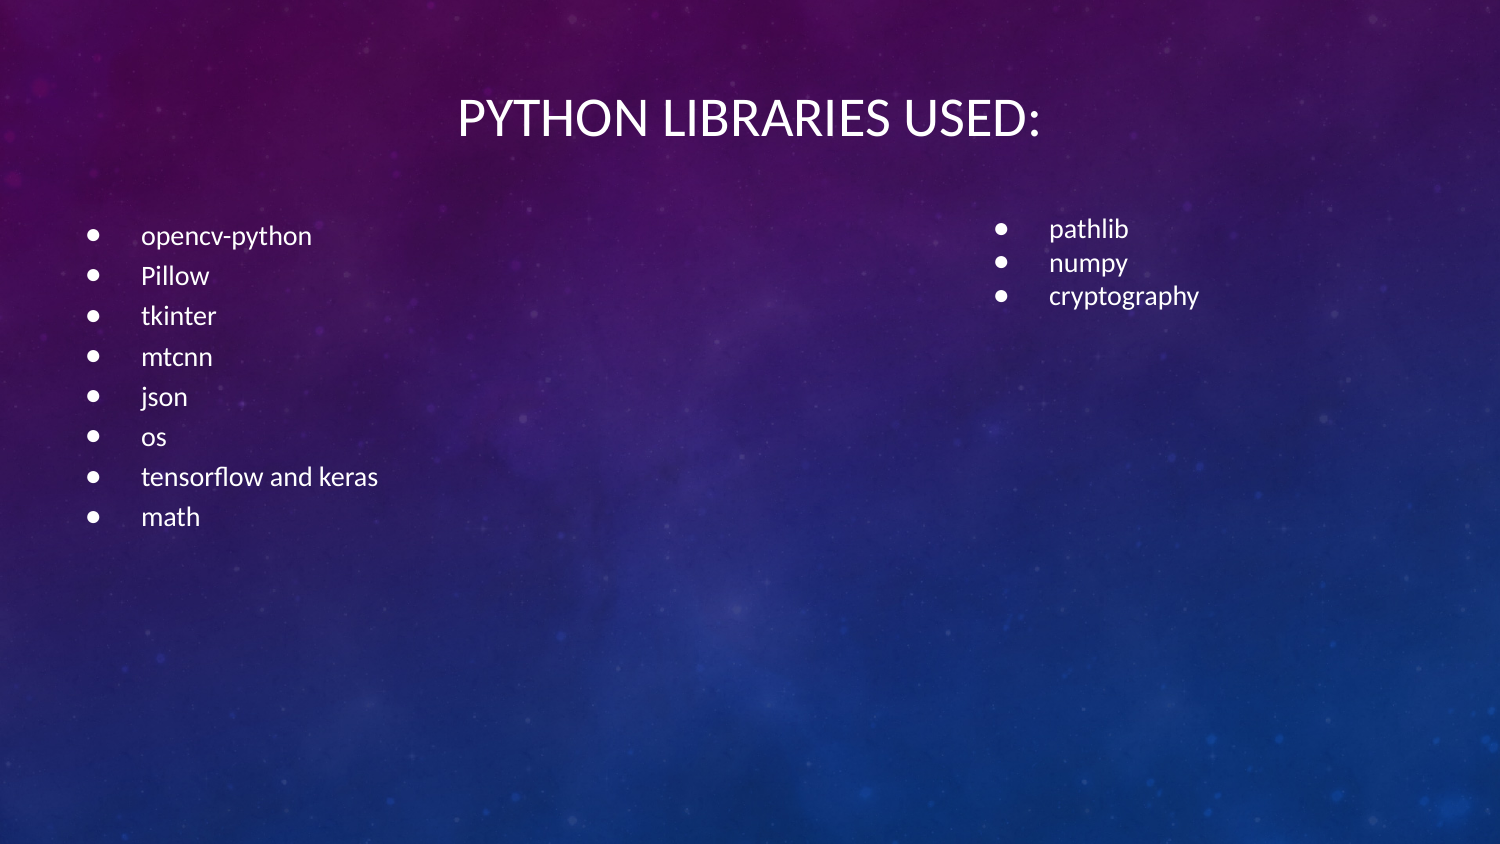

# PYTHON LIBRARIES USED:
pathlib
numpy
cryptography
opencv-python
Pillow
tkinter
mtcnn
json
os
tensorflow and keras
math